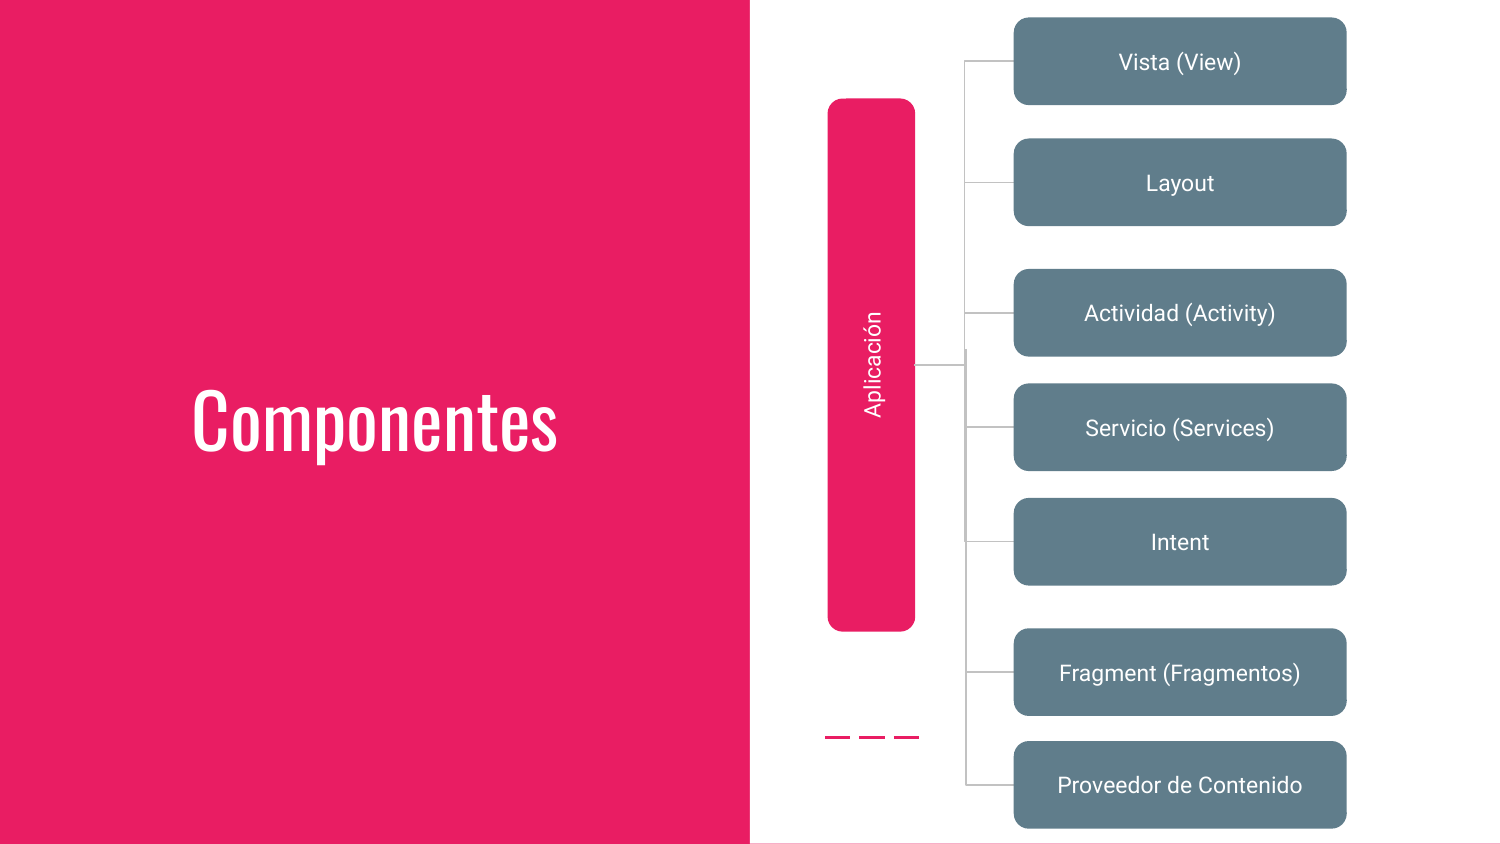

Vista (View)
Layout
Actividad (Activity)
# Componentes
Aplicación
Servicio (Services)
Intent
Fragment (Fragmentos)
Proveedor de Contenido